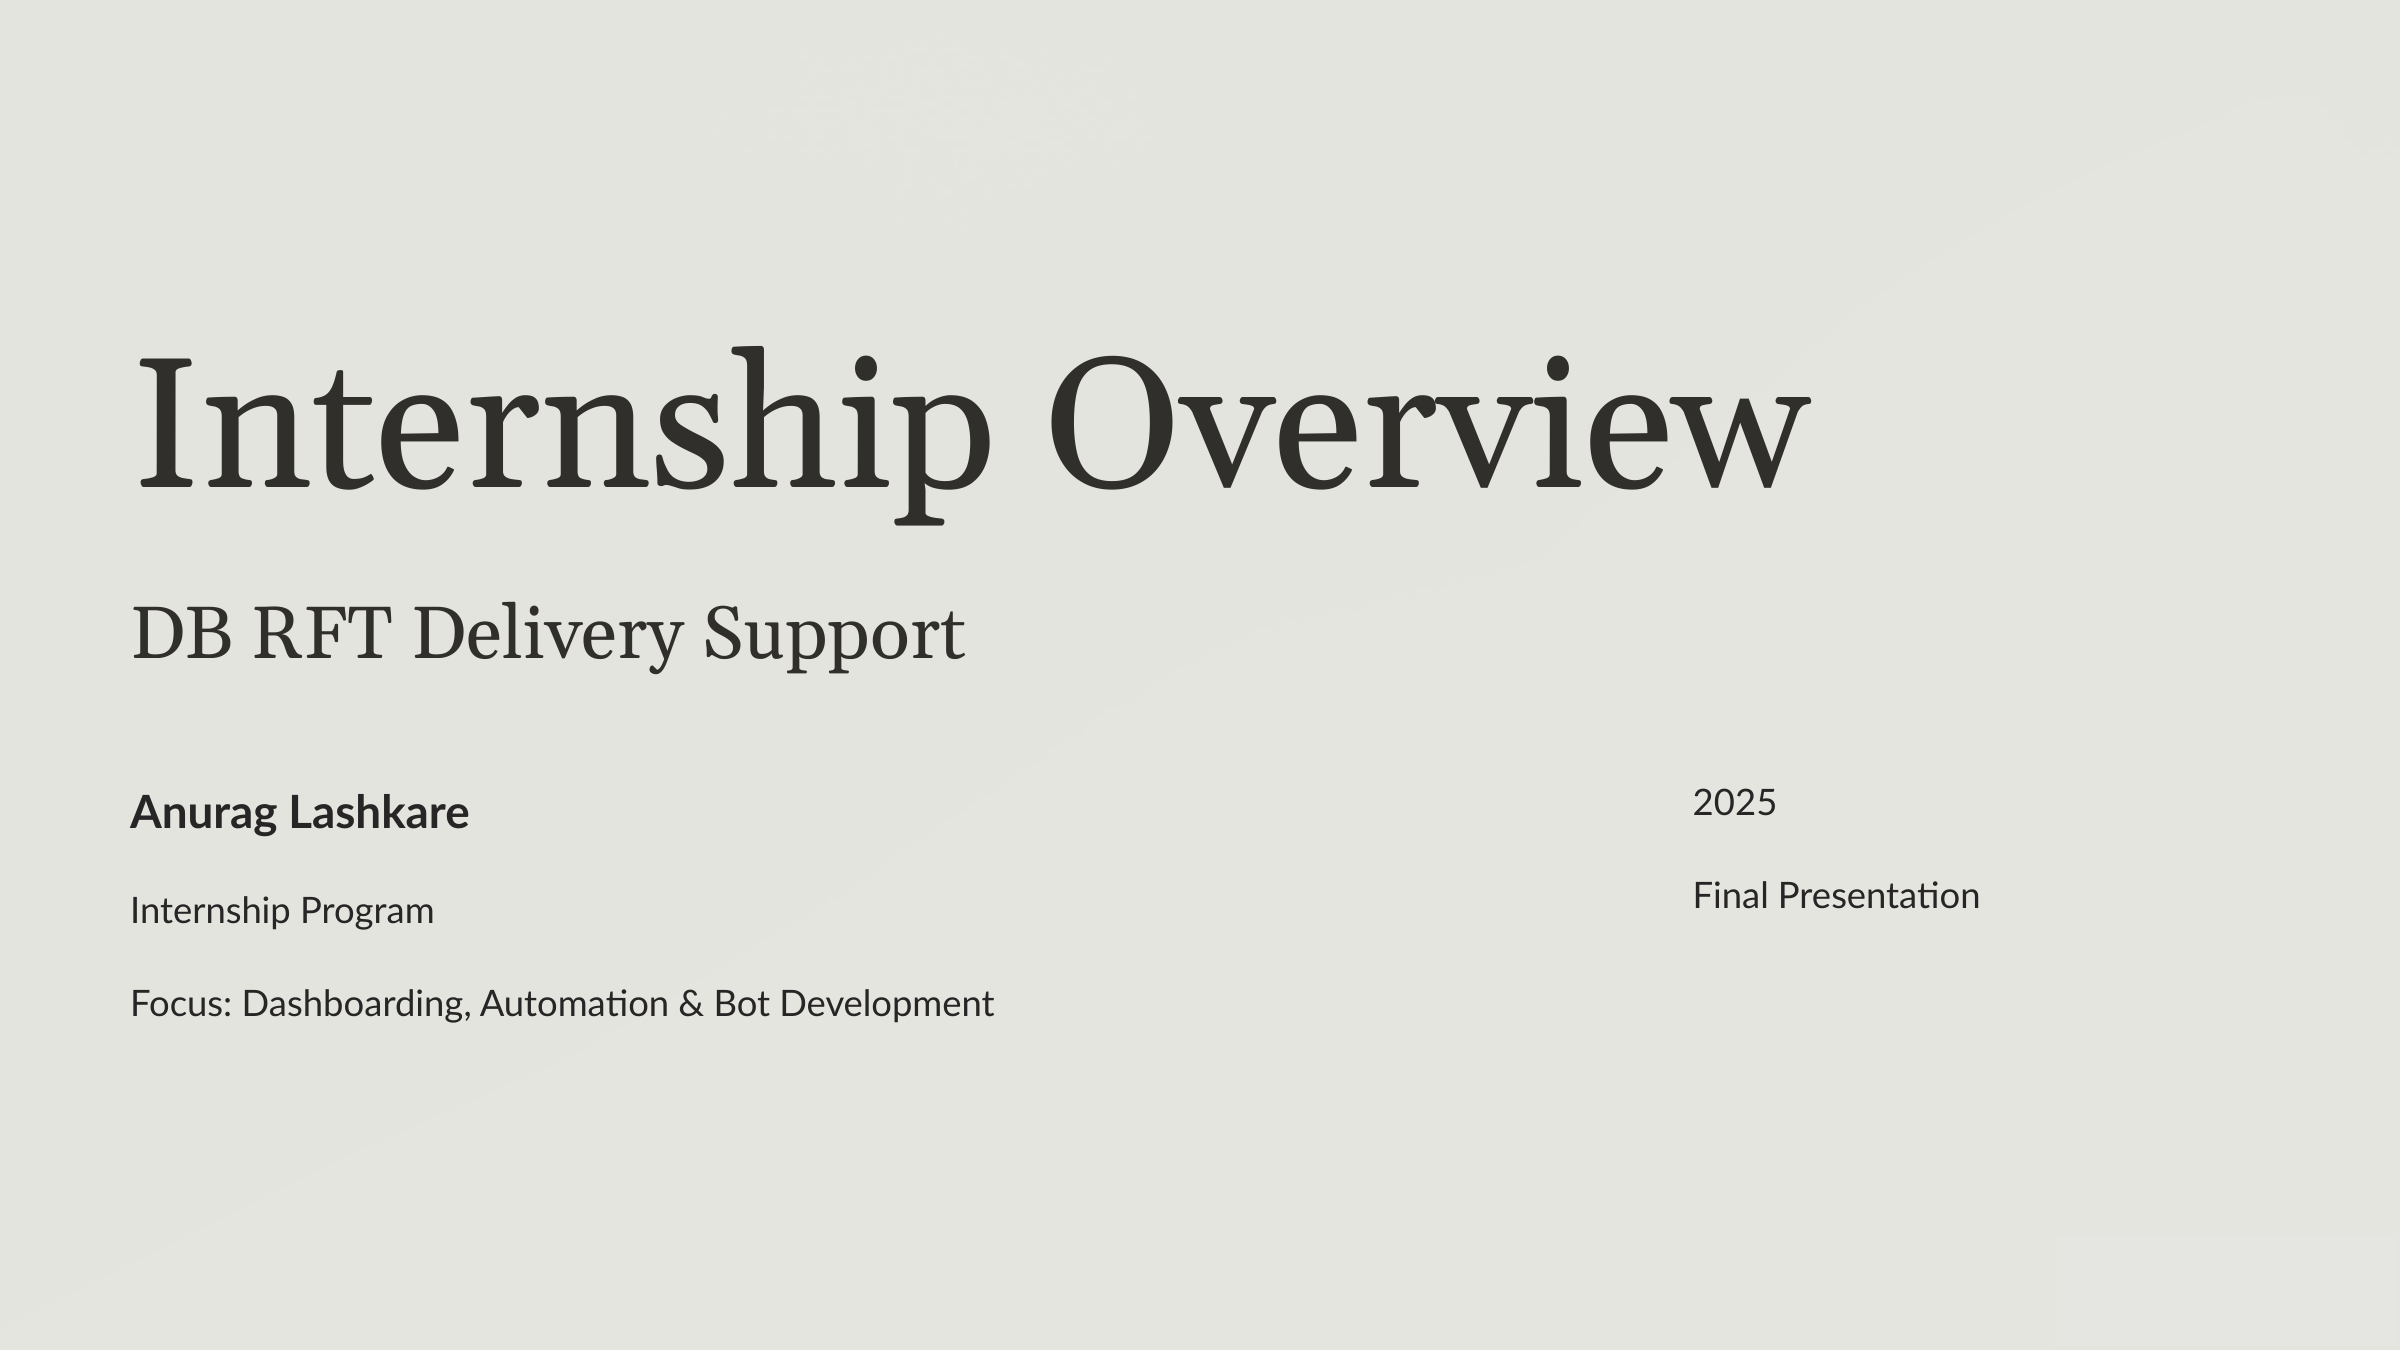

Internship Overview
DB RFT Delivery Support
Anurag Lashkare
2025
Final Presentation
Internship Program
Focus: Dashboarding, Automation & Bot Development